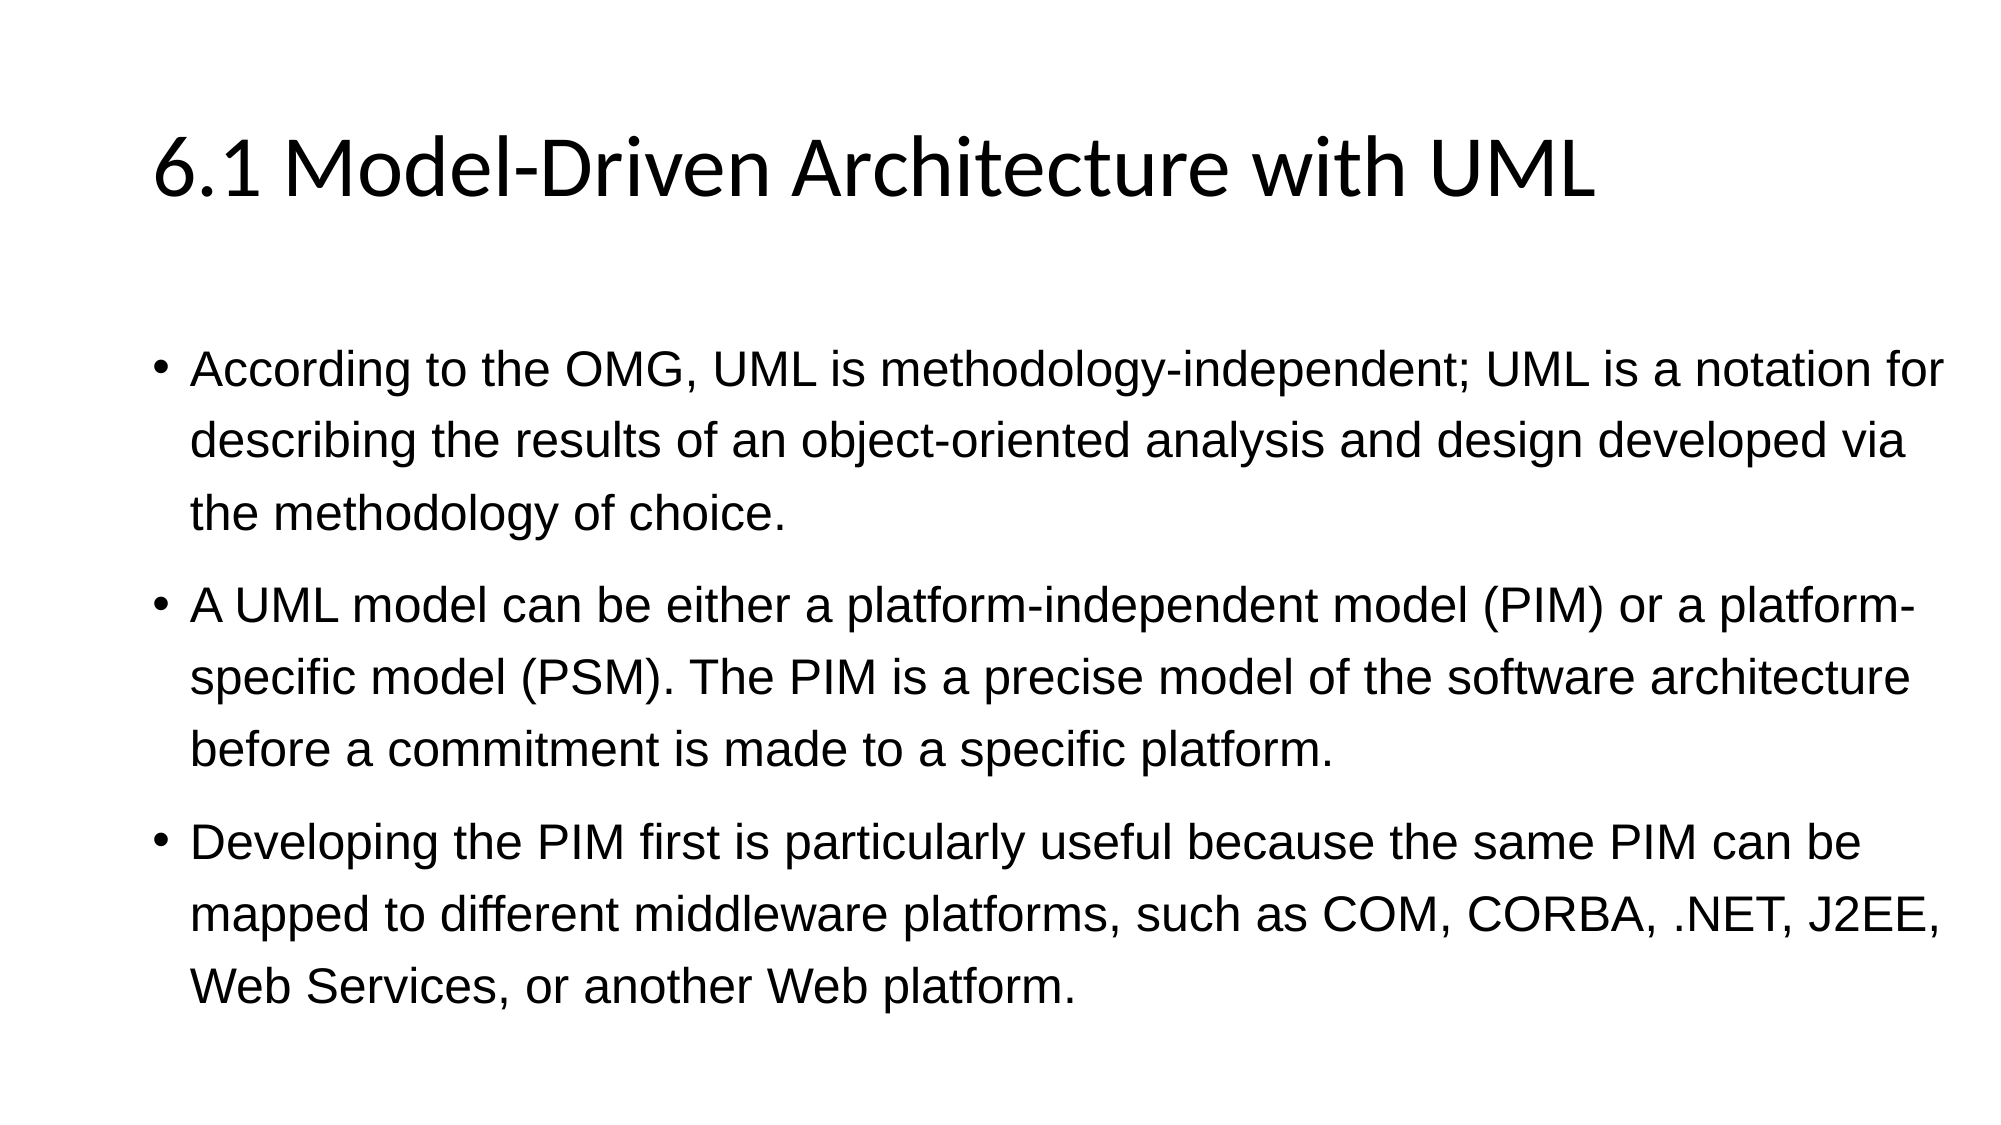

# 6.1 Model-Driven Architecture with UML
According to the OMG, UML is methodology-independent; UML is a notation for describing the results of an object-oriented analysis and design developed via the methodology of choice.
A UML model can be either a platform-independent model (PIM) or a platform-specific model (PSM). The PIM is a precise model of the software architecture before a commitment is made to a specific platform.
Developing the PIM first is particularly useful because the same PIM can be mapped to different middleware platforms, such as COM, CORBA, .NET, J2EE, Web Services, or another Web platform.